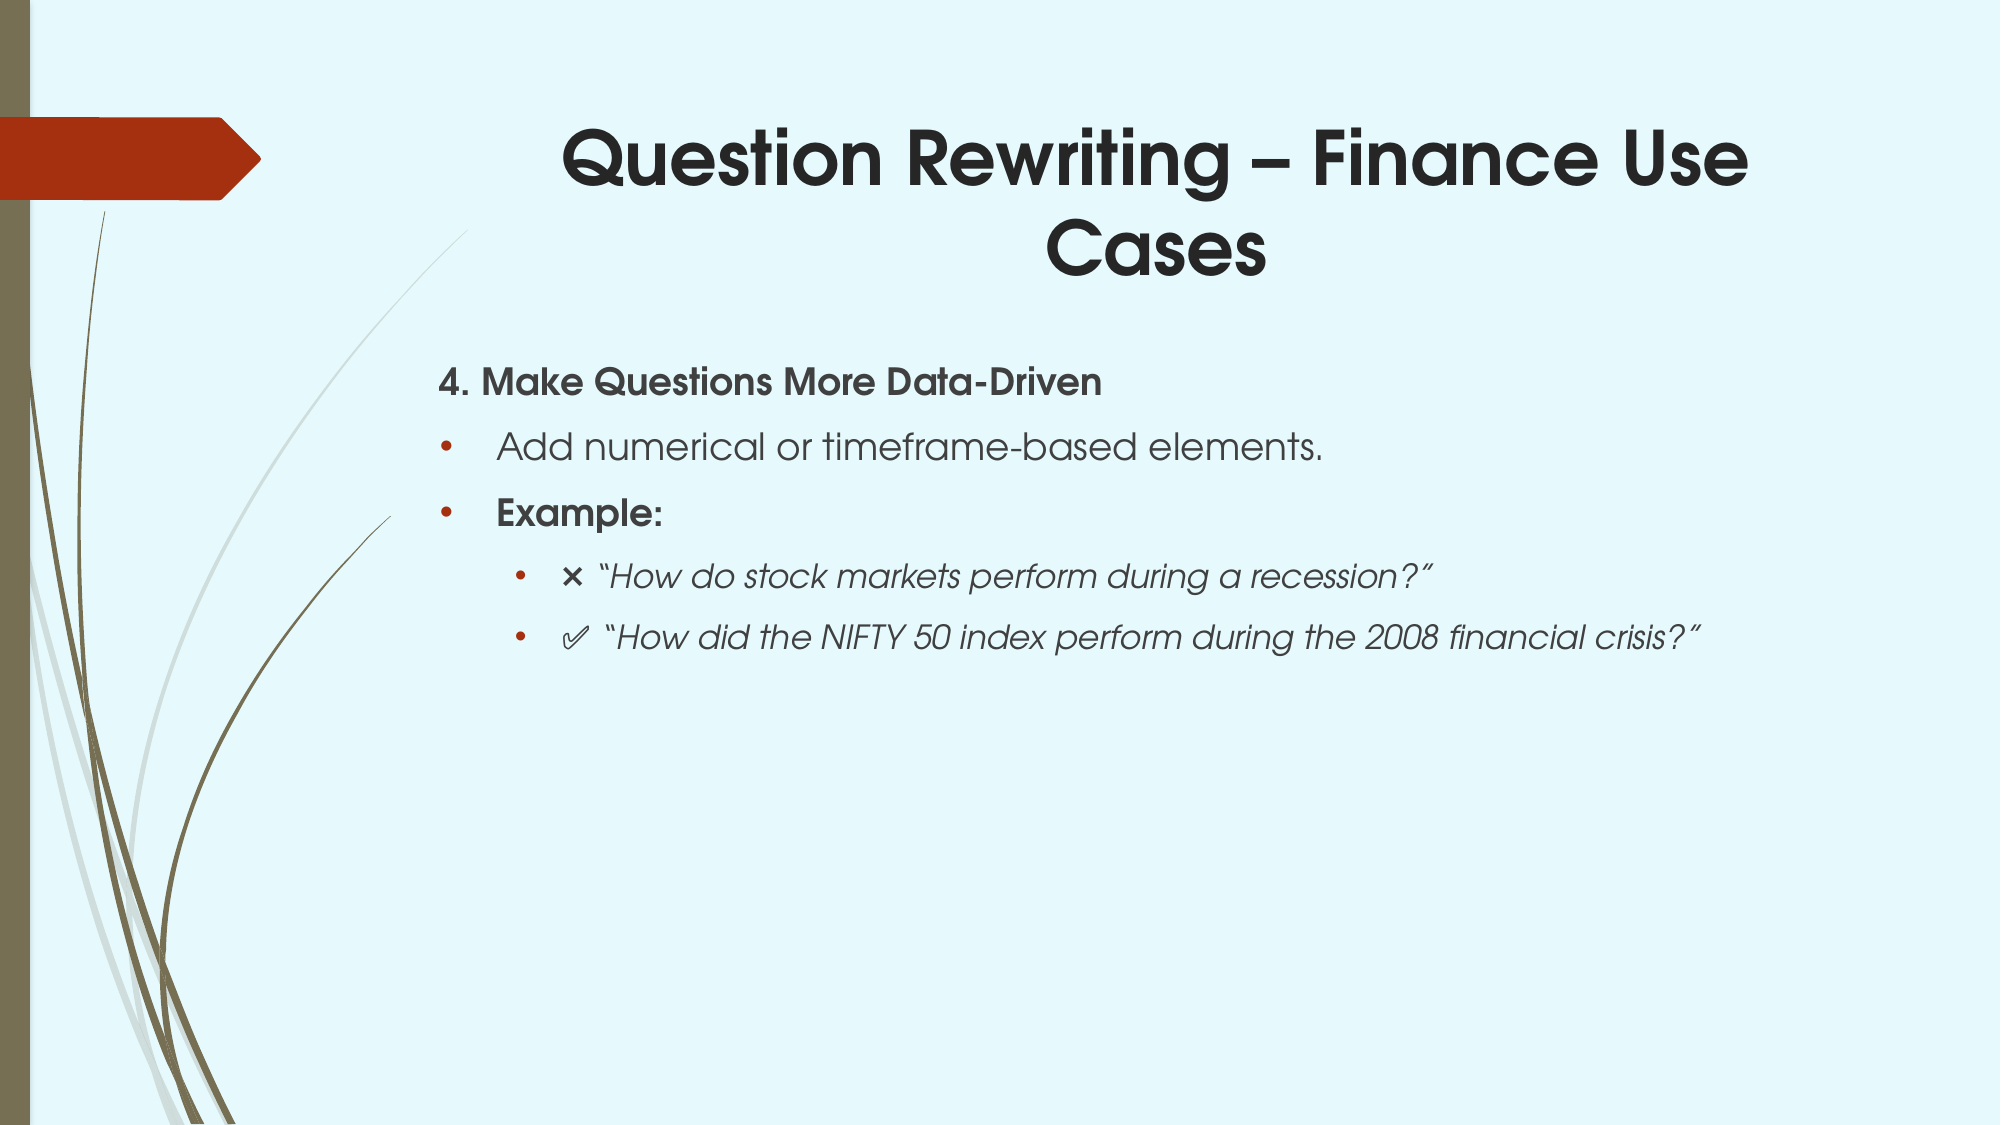

# Question Rewriting – Finance Use Cases
4. Make Questions More Data-Driven
Add numerical or timeframe-based elements.
Example:
❌ “How do stock markets perform during a recession?”
✅ “How did the NIFTY 50 index perform during the 2008 financial crisis?”